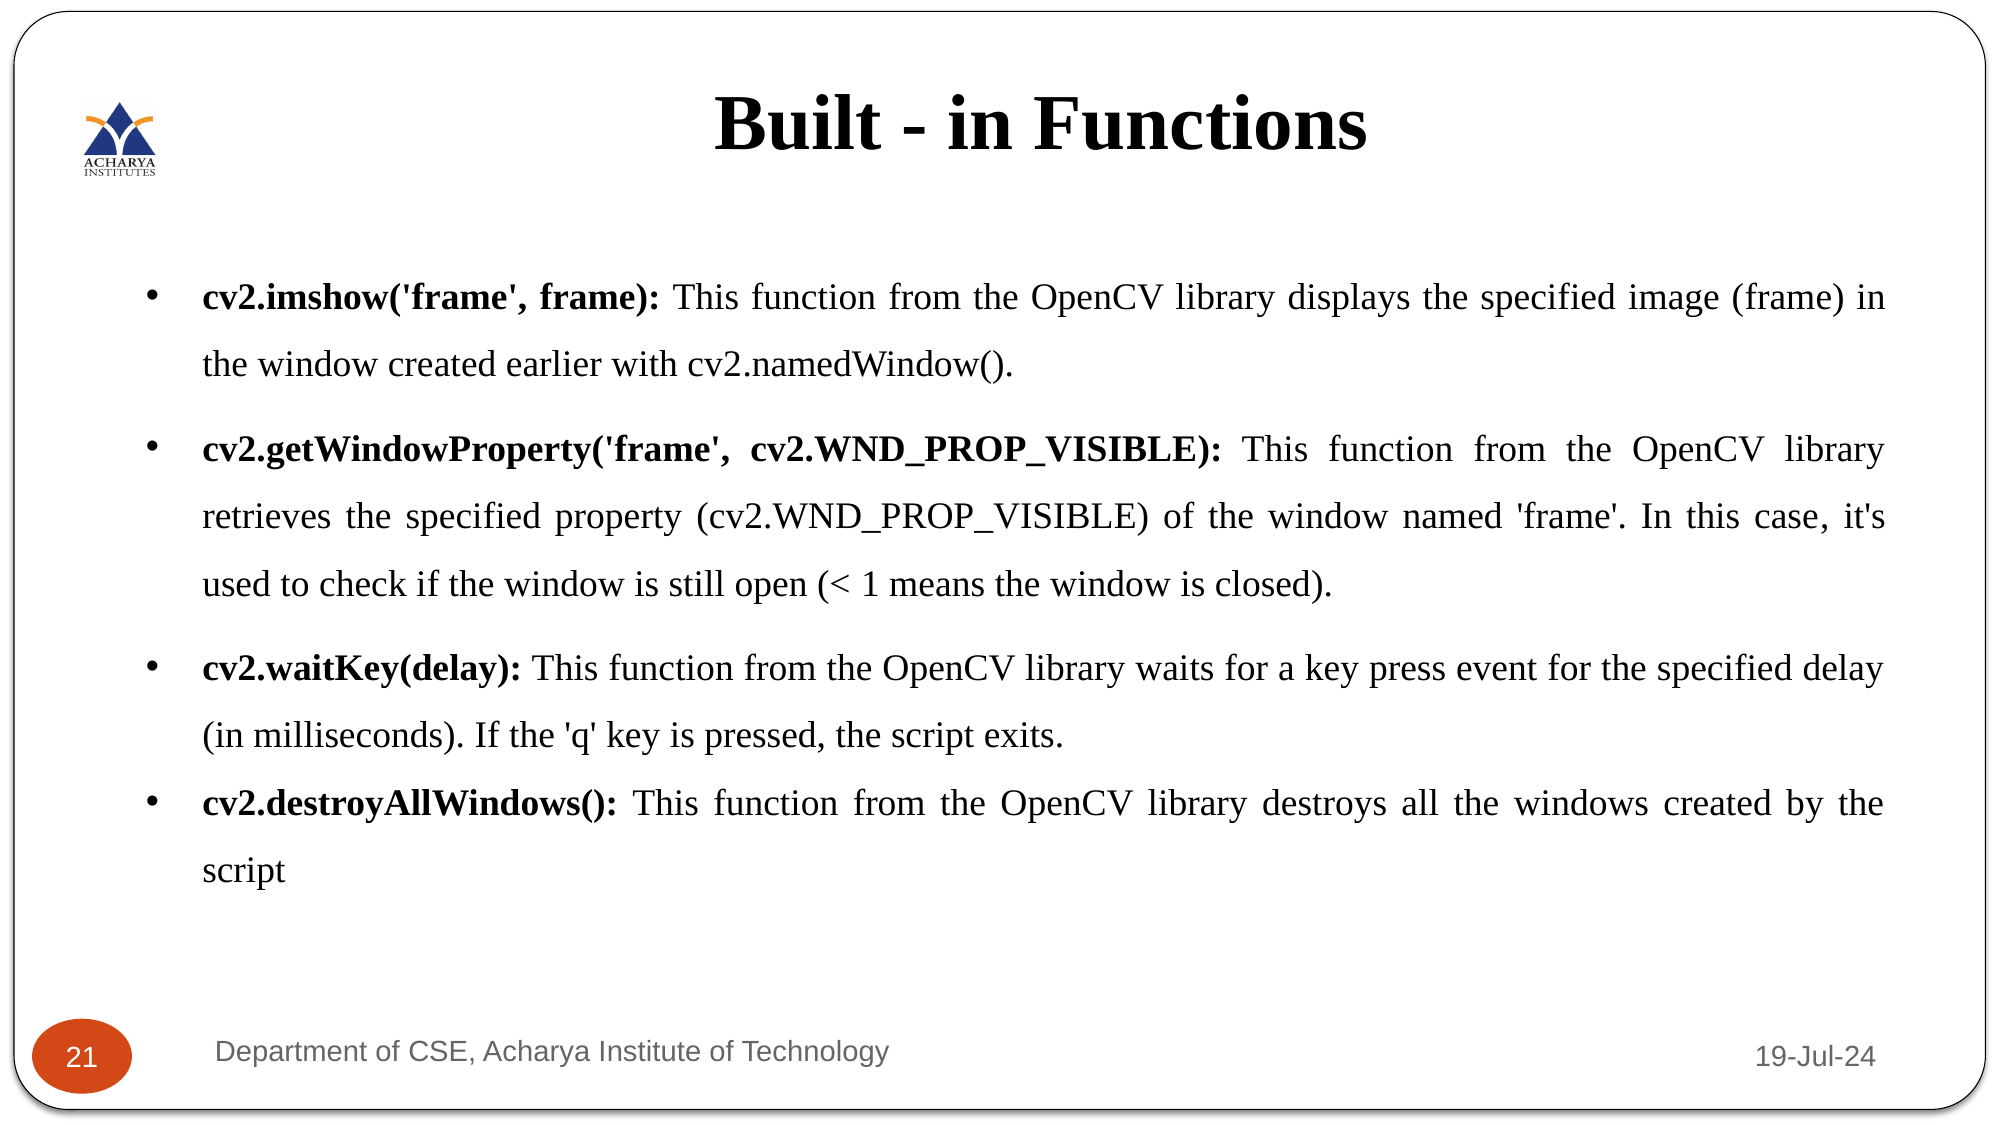

# Built - in Functions

cv2.imshow('frame', frame): This function from the OpenCV library displays the specified image (frame) in the window created earlier with cv2.namedWindow().
cv2.getWindowProperty('frame', cv2.WND_PROP_VISIBLE): This function from the OpenCV library retrieves the specified property (cv2.WND_PROP_VISIBLE) of the window named 'frame'. In this case, it's used to check if the window is still open (< 1 means the window is closed).
cv2.waitKey(delay): This function from the OpenCV library waits for a key press event for the specified delay (in milliseconds). If the 'q' key is pressed, the script exits.
cv2.destroyAllWindows(): This function from the OpenCV library destroys all the windows created by the script

Department of CSE, Acharya Institute of Technology
19-Jul-24
21